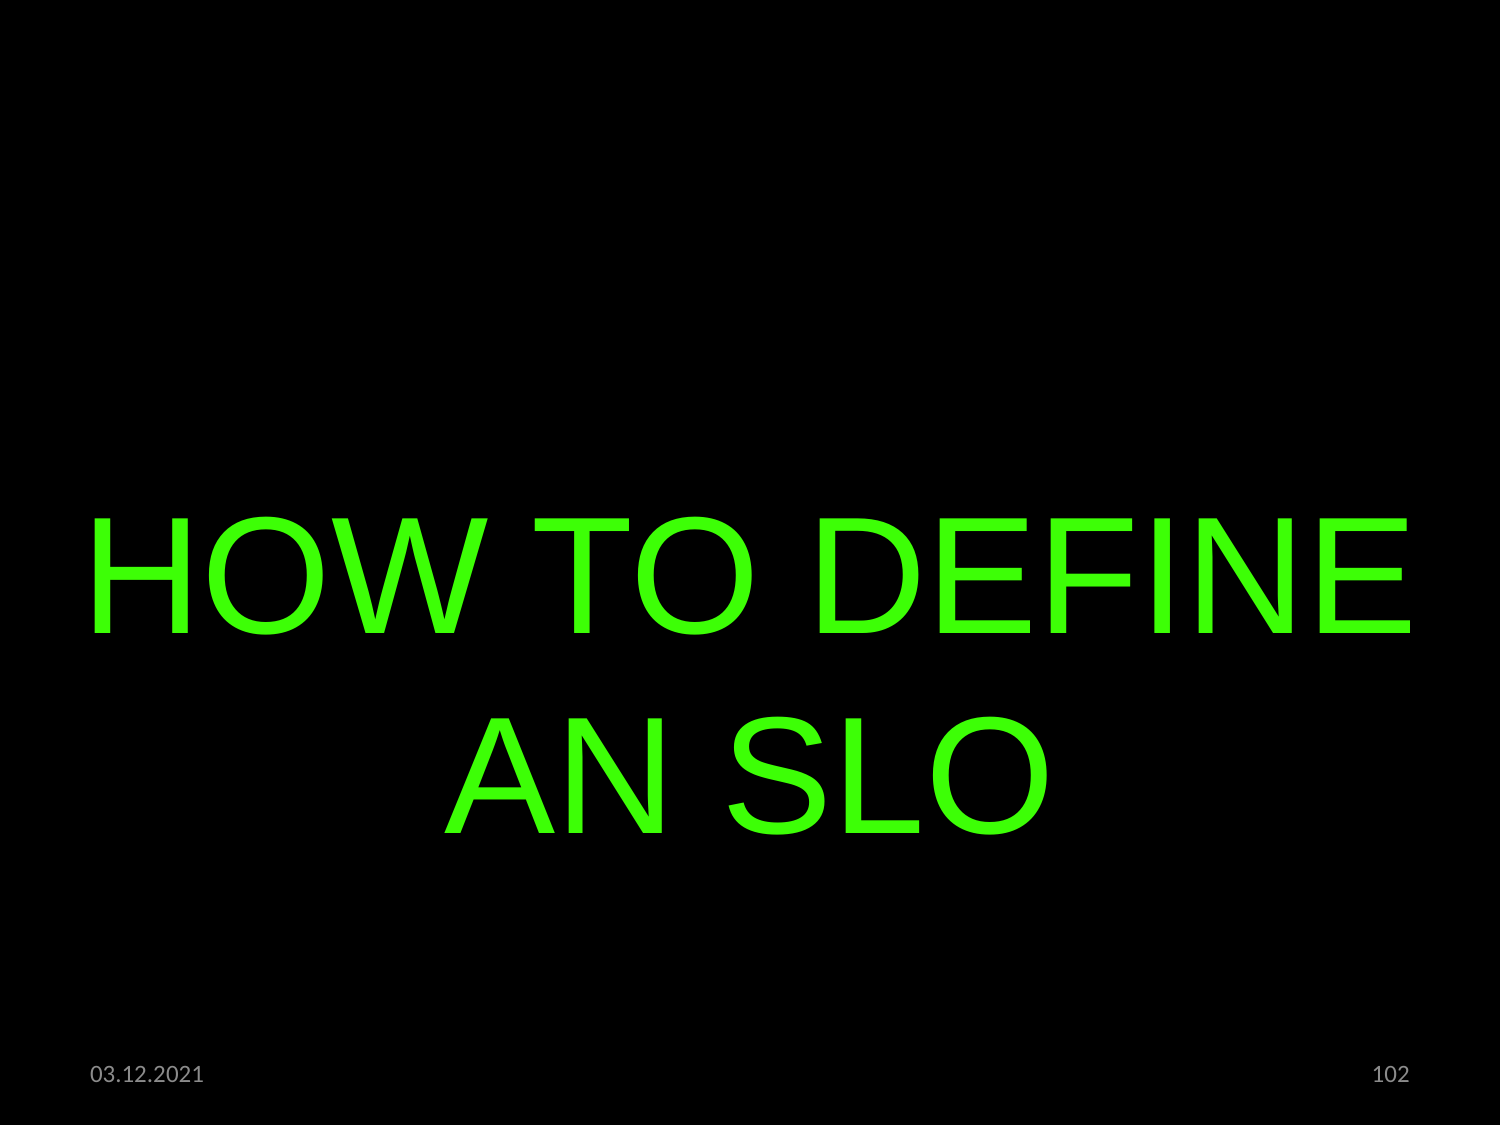

HOW TO DEFINE AN SLO
03.12.2021
102